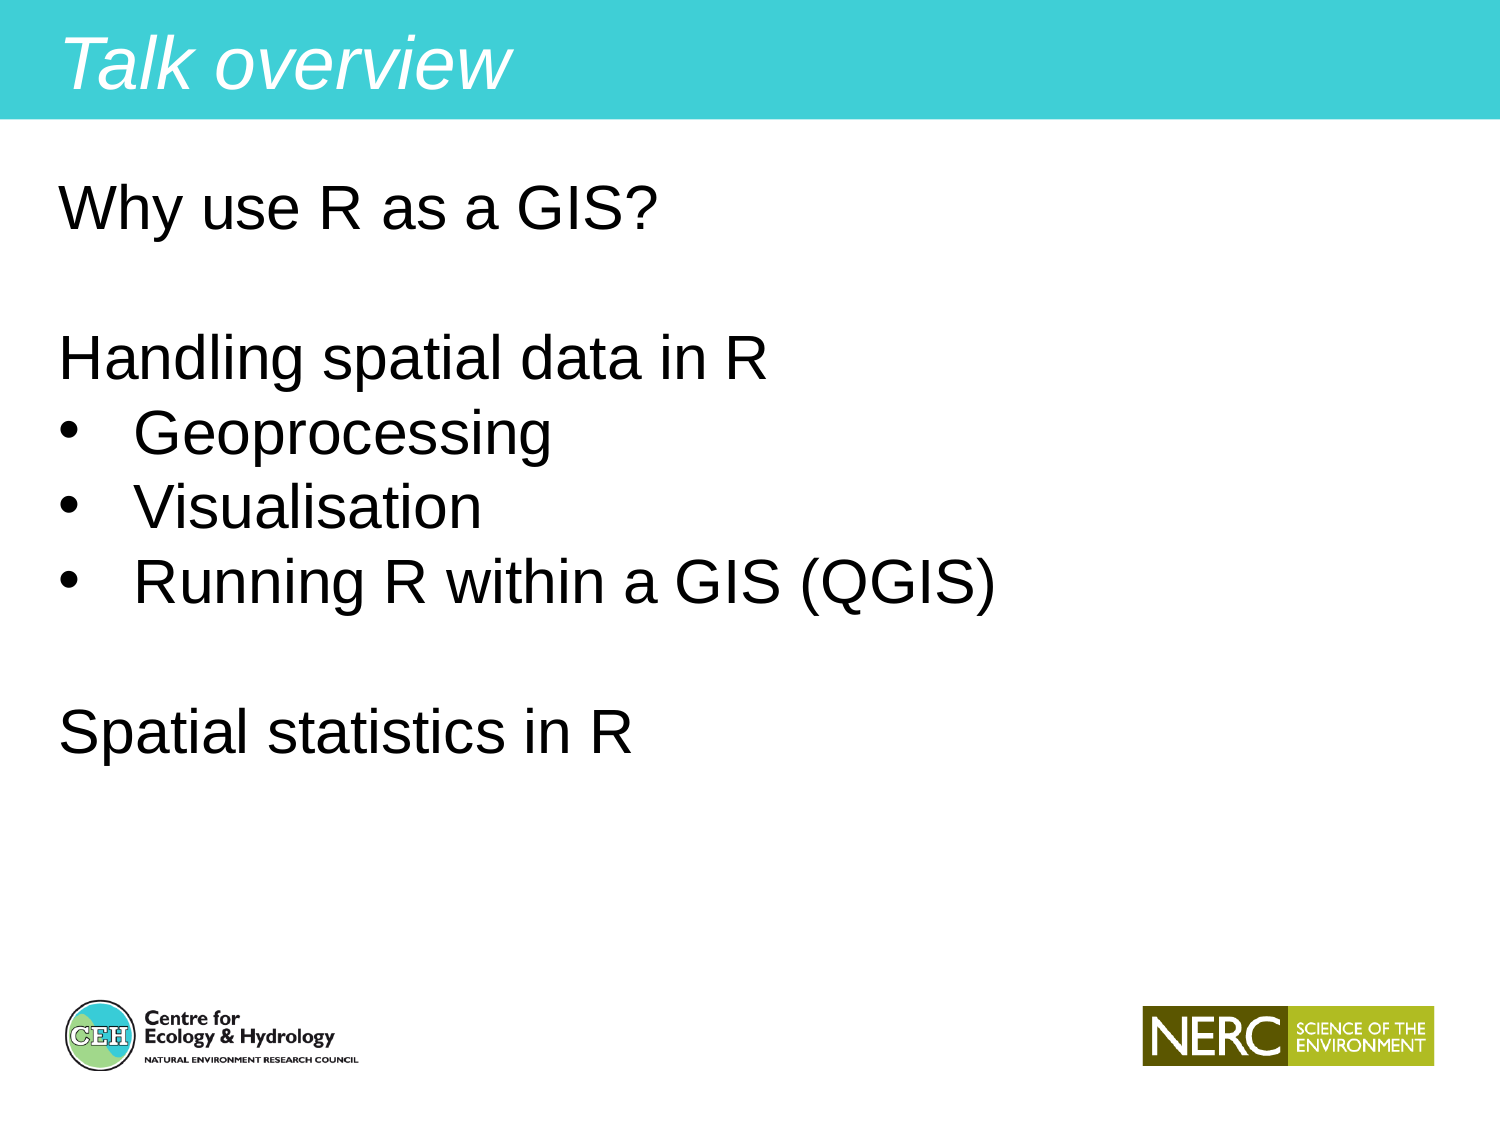

Talk overview
Why use R as a GIS?

Handling spatial data in R
Geoprocessing
Visualisation
Running R within a GIS (QGIS)

Spatial statistics in R